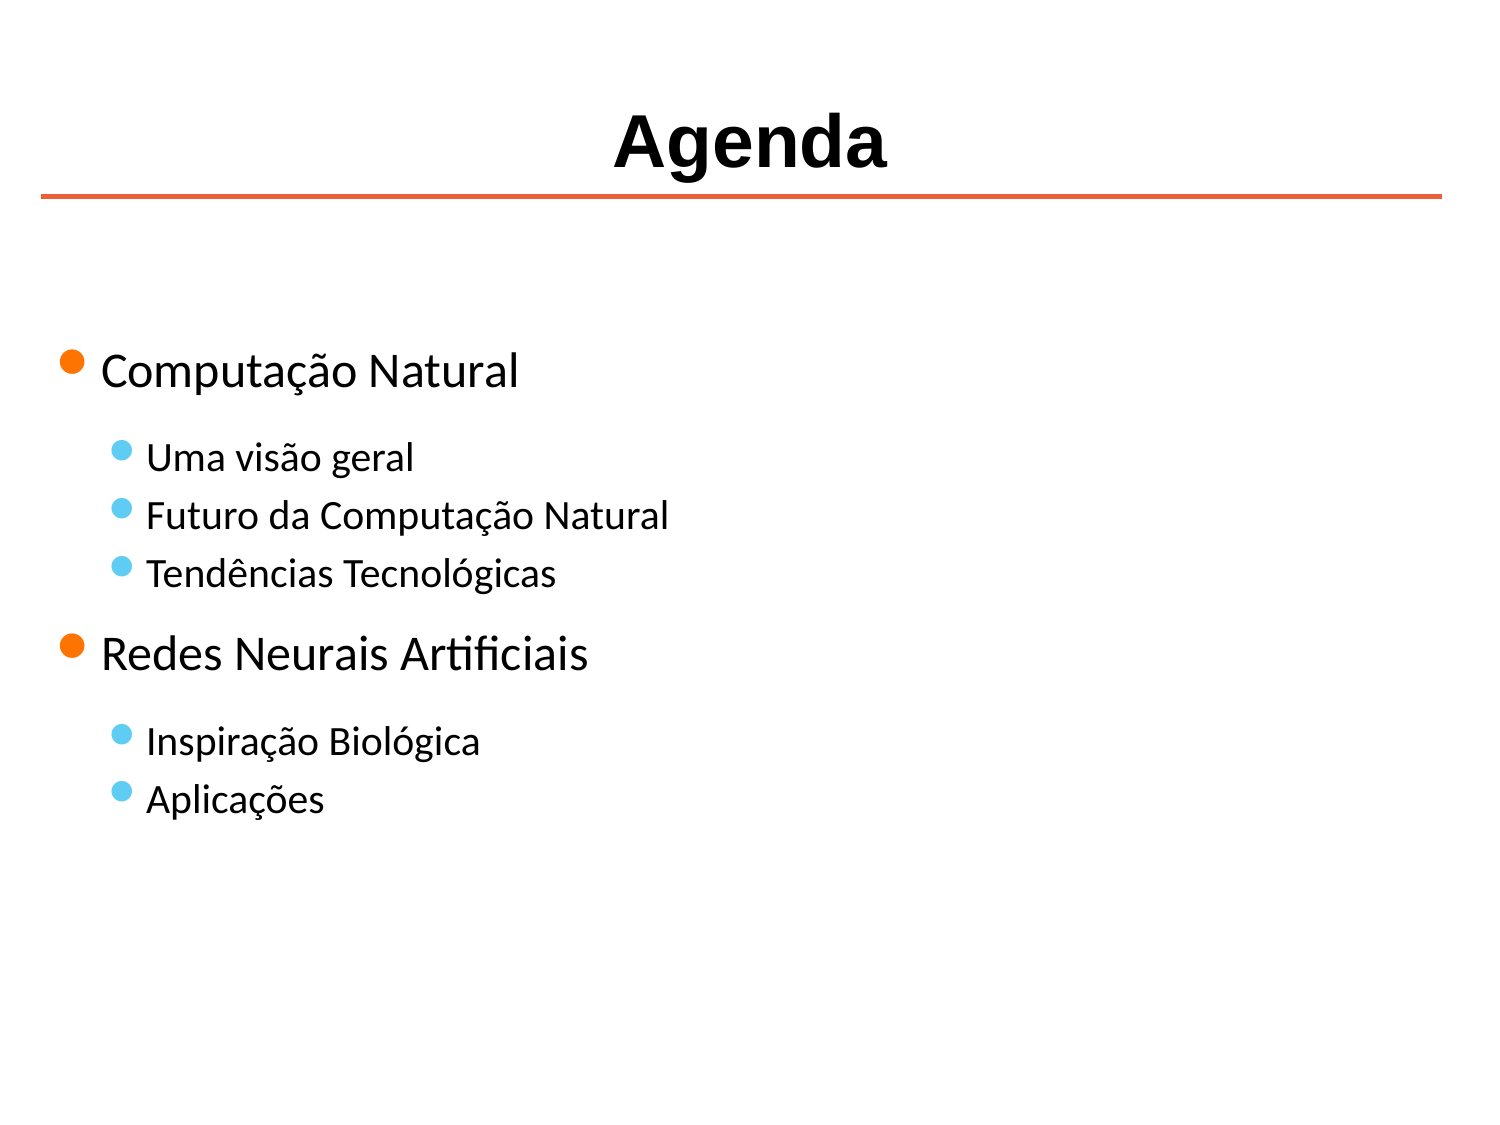

# Agenda

Computação Natural
Uma visão geral
Futuro da Computação Natural
Tendências Tecnológicas
Redes Neurais Artificiais
Inspiração Biológica
Aplicações